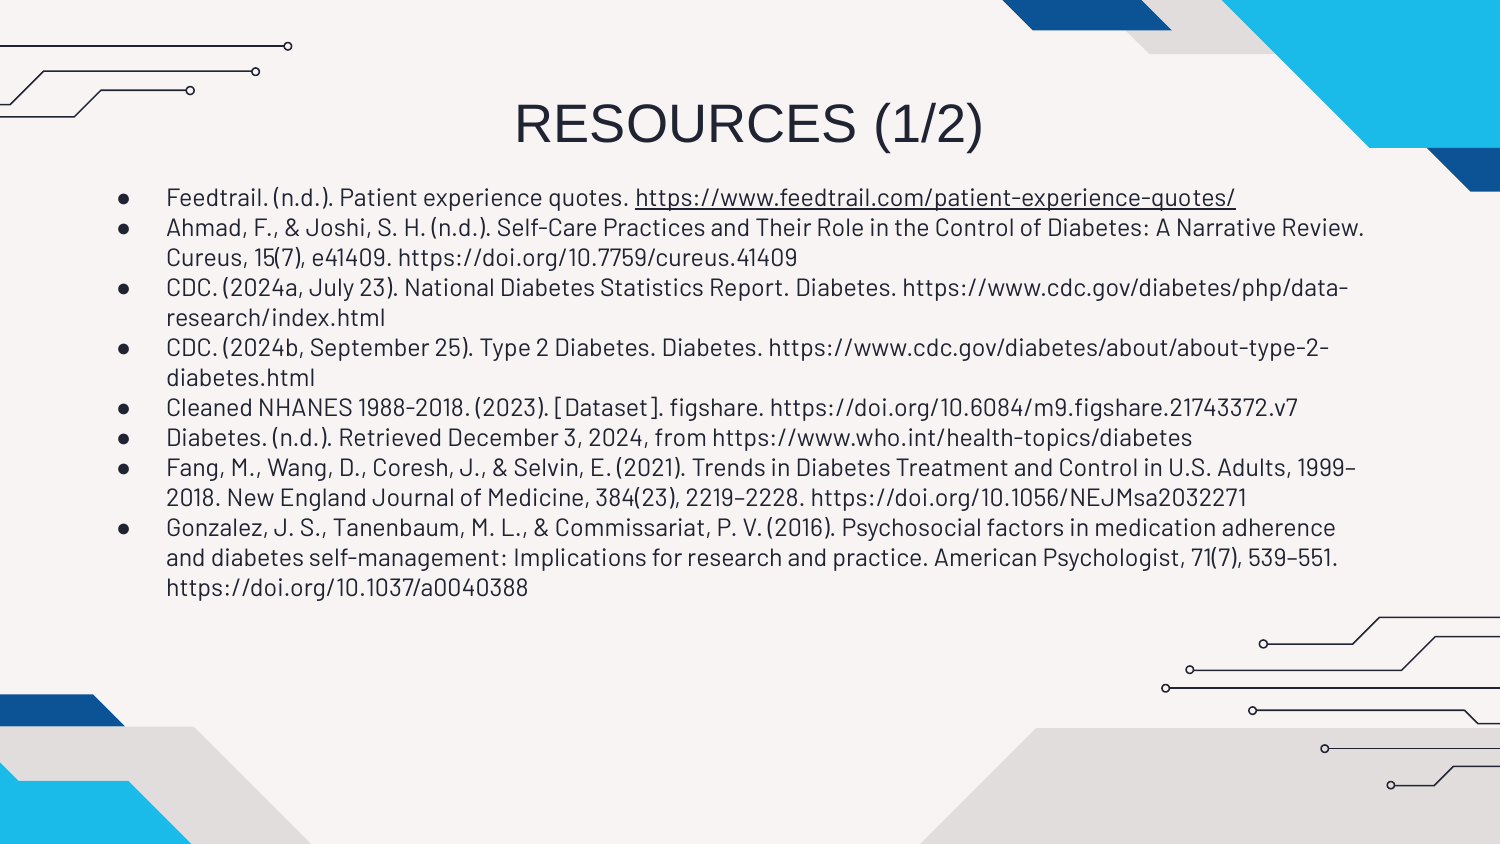

# RESOURCES (1/2)
Feedtrail. (n.d.). Patient experience quotes. https://www.feedtrail.com/patient-experience-quotes/
Ahmad, F., & Joshi, S. H. (n.d.). Self-Care Practices and Their Role in the Control of Diabetes: A Narrative Review. Cureus, 15(7), e41409. https://doi.org/10.7759/cureus.41409
CDC. (2024a, July 23). National Diabetes Statistics Report. Diabetes. https://www.cdc.gov/diabetes/php/data-research/index.html
CDC. (2024b, September 25). Type 2 Diabetes. Diabetes. https://www.cdc.gov/diabetes/about/about-type-2-diabetes.html
Cleaned NHANES 1988-2018. (2023). [Dataset]. figshare. https://doi.org/10.6084/m9.figshare.21743372.v7
Diabetes. (n.d.). Retrieved December 3, 2024, from https://www.who.int/health-topics/diabetes
Fang, M., Wang, D., Coresh, J., & Selvin, E. (2021). Trends in Diabetes Treatment and Control in U.S. Adults, 1999–2018. New England Journal of Medicine, 384(23), 2219–2228. https://doi.org/10.1056/NEJMsa2032271
Gonzalez, J. S., Tanenbaum, M. L., & Commissariat, P. V. (2016). Psychosocial factors in medication adherence and diabetes self-management: Implications for research and practice. American Psychologist, 71(7), 539–551. https://doi.org/10.1037/a0040388